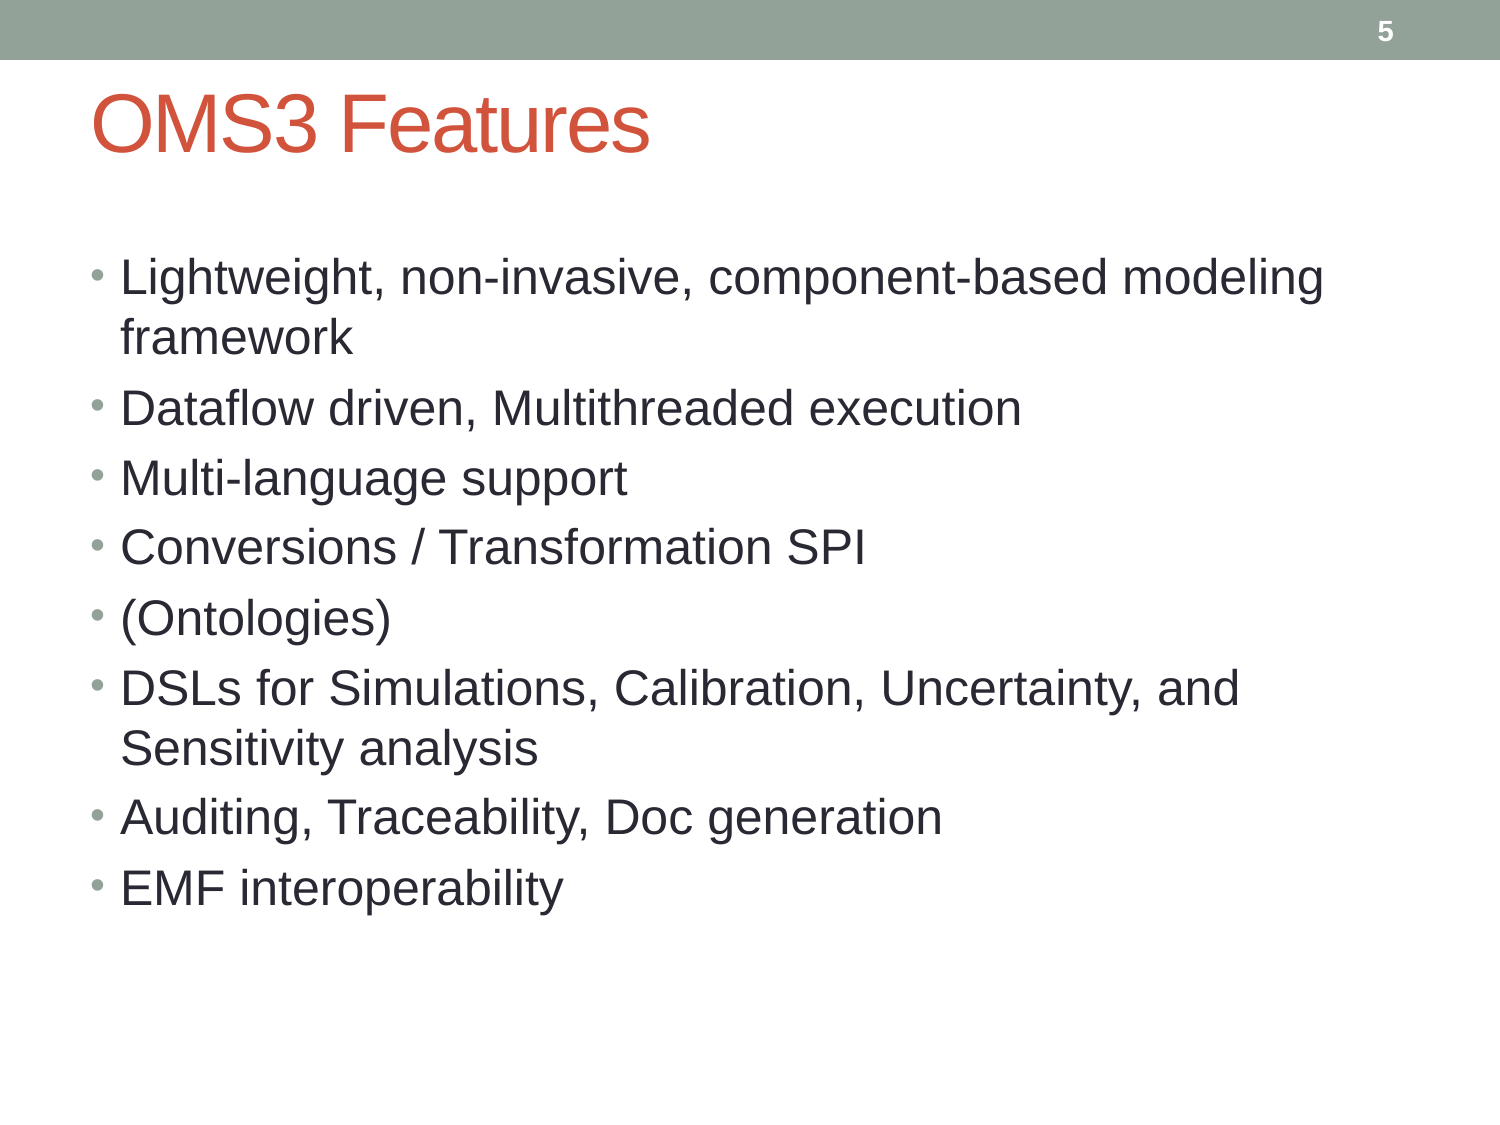

5
# OMS3 Features
Lightweight, non-invasive, component-based modeling framework
Dataflow driven, Multithreaded execution
Multi-language support
Conversions / Transformation SPI
(Ontologies)
DSLs for Simulations, Calibration, Uncertainty, and Sensitivity analysis
Auditing, Traceability, Doc generation
EMF interoperability